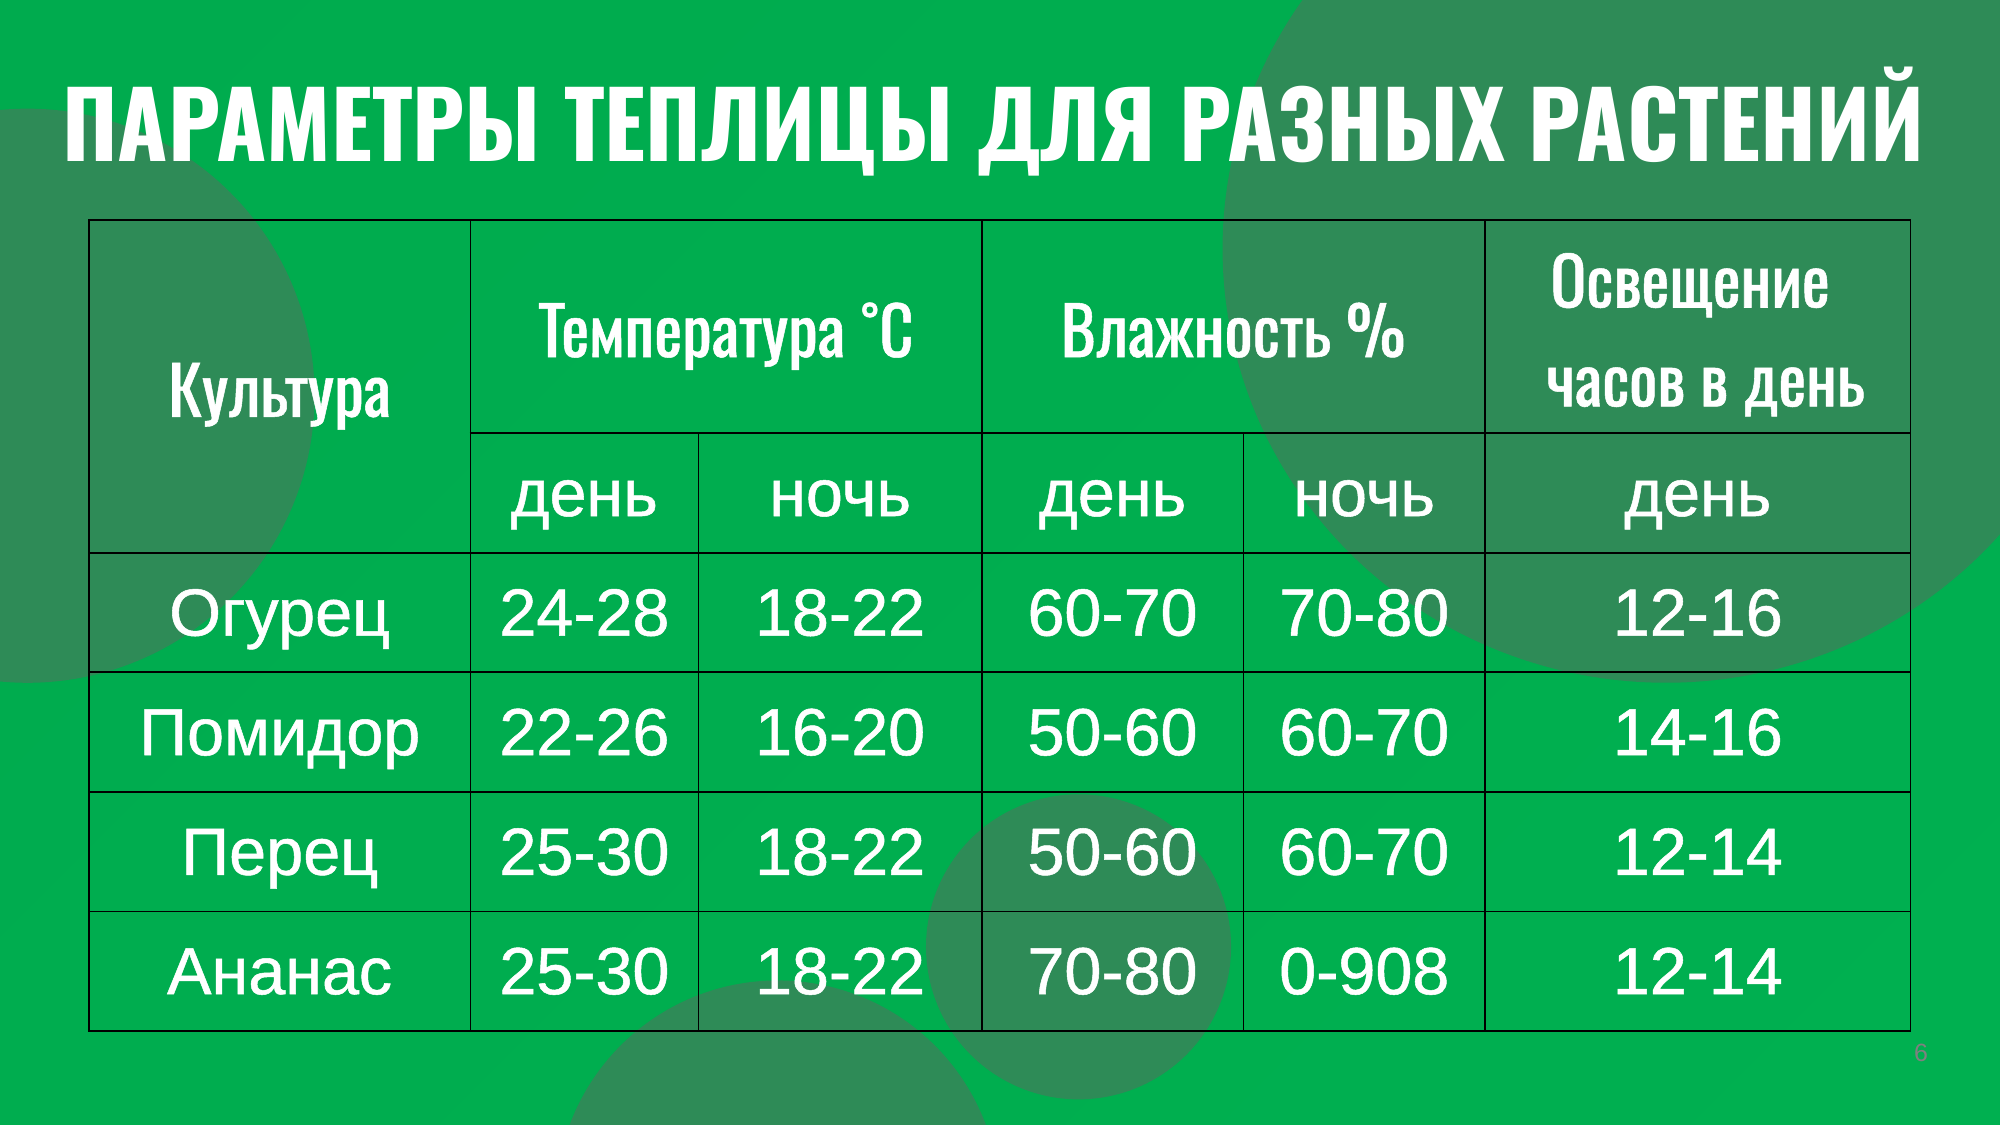

# ПАРАМЕТРЫ ТЕПЛИЦЫ ДЛЯ РАЗНЫХ РАСТЕНИЙ

| Культура | Температура ˚С |  | Влажность % |  | Освещение часов в день |
| --- | --- | --- | --- | --- | --- |
|  | день | ночь | день | ночь | день |
| Огурец | 24-28 | 18-22 | 60-70 | 70-80 | 12-16 |
| Помидор | 22-26 | 16-20 | 50-60 | 60-70 | 14-16 |
| Перец | 25-30 | 18-22 | 50-60 | 60-70 | 12-14 |
| Ананас | 25-30 | 18-22 | 70-80 | 0-908 | 12-14 |

6